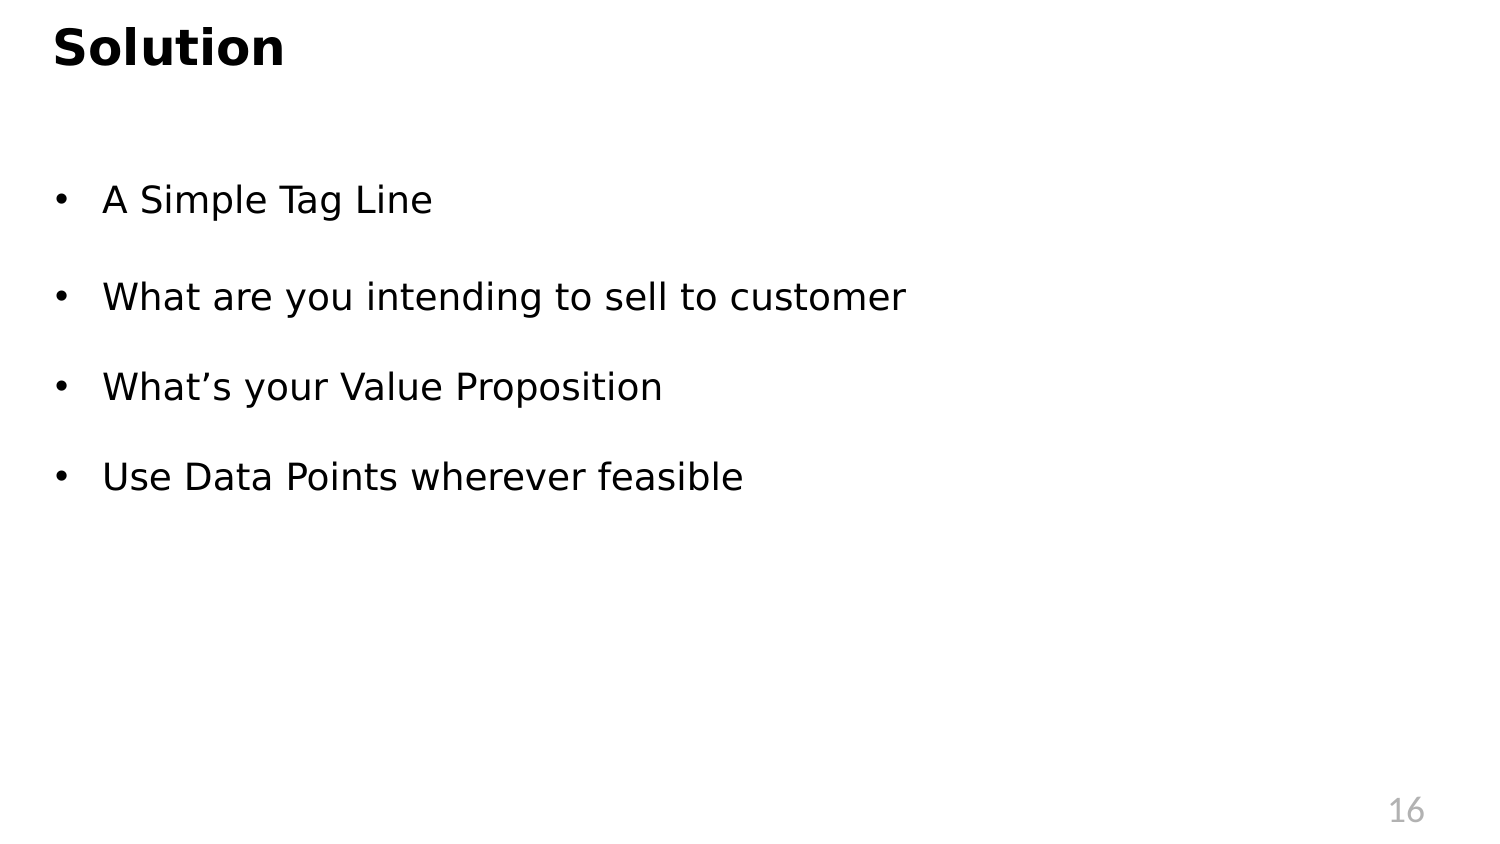

Solution
A Simple Tag Line

What are you intending to sell to customer

What’s your Value Proposition

Use Data Points wherever feasible
16